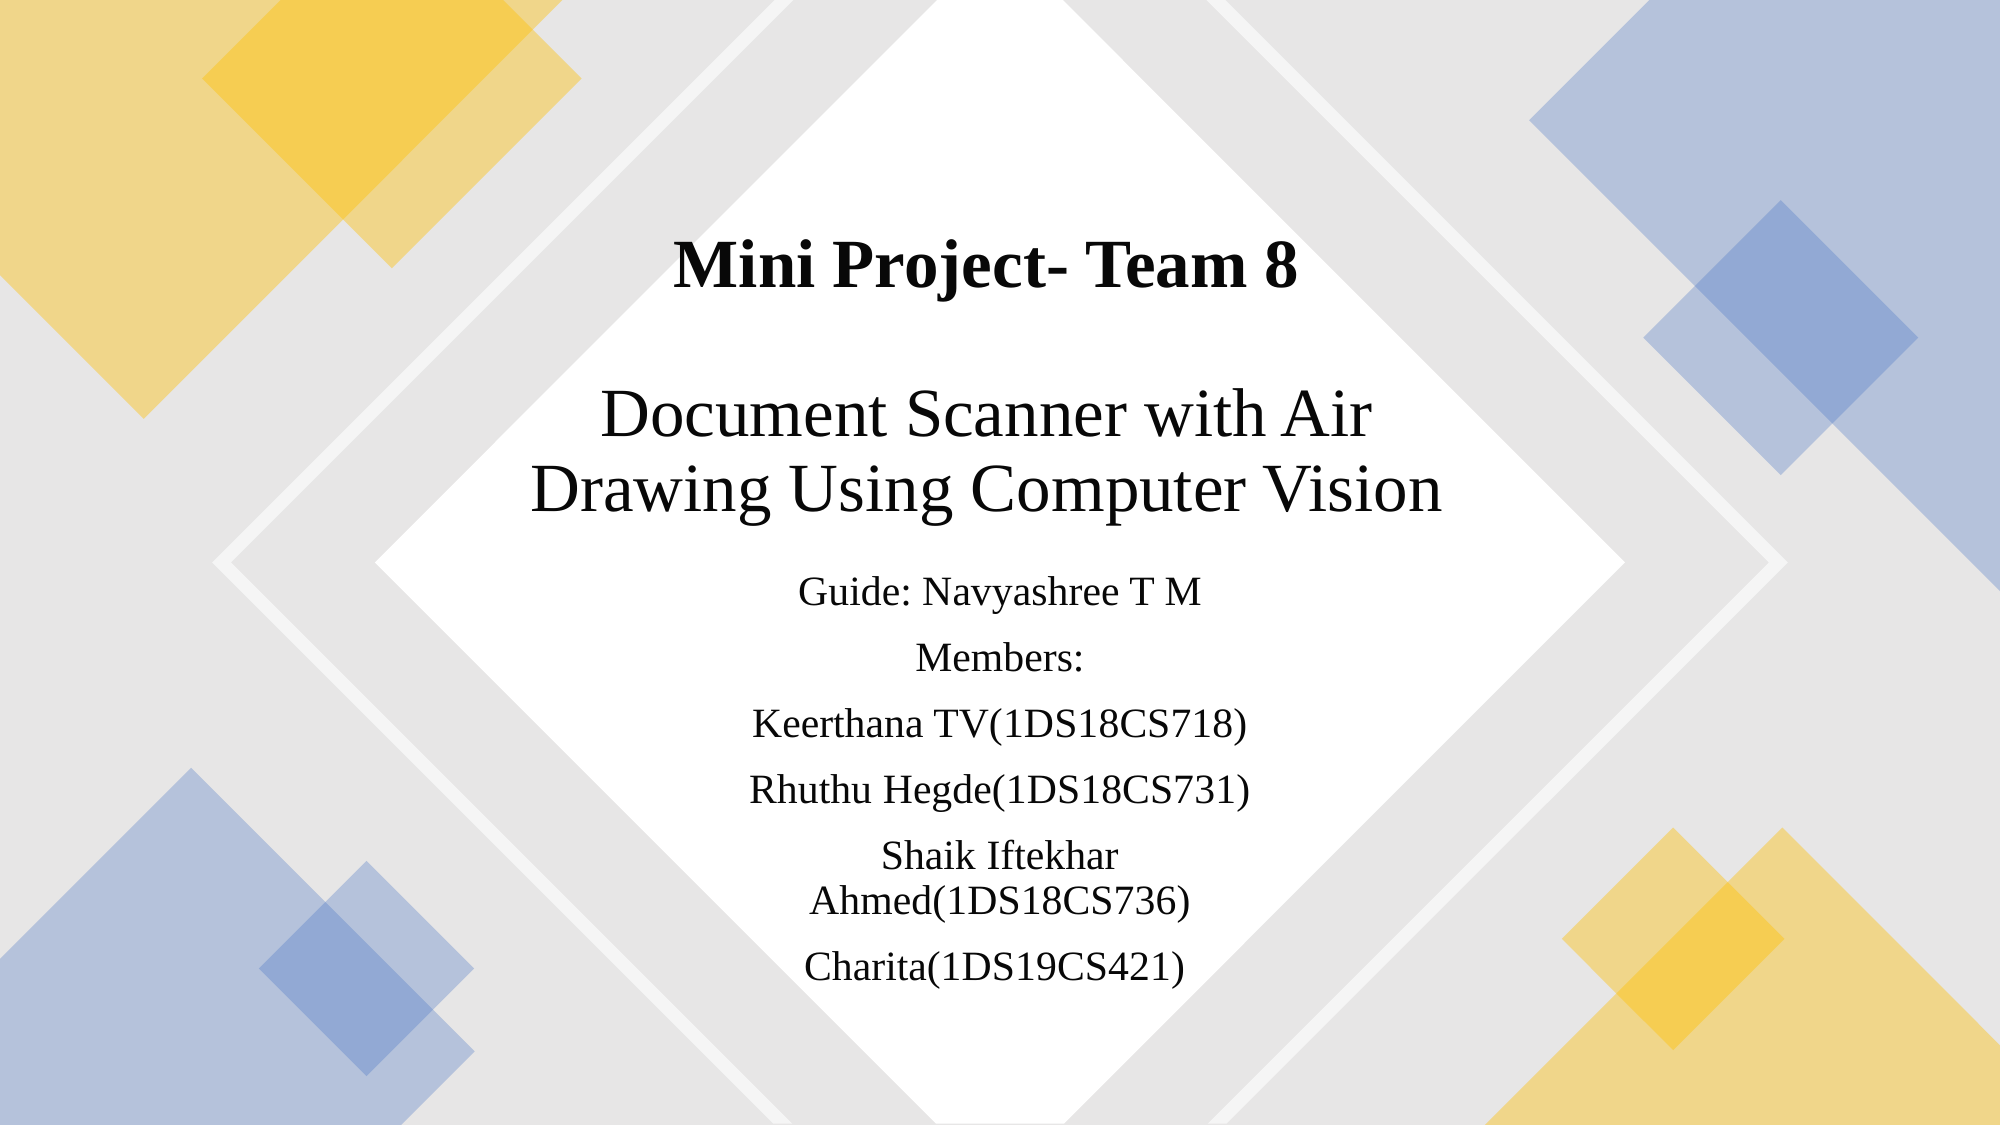

# Mini Project- Team 8 Document Scanner with Air Drawing Using Computer Vision

Guide: Navyashree T M
Members:
Keerthana TV(1DS18CS718)
Rhuthu Hegde(1DS18CS731)
Shaik Iftekhar Ahmed(1DS18CS736)
Charita(1DS19CS421)